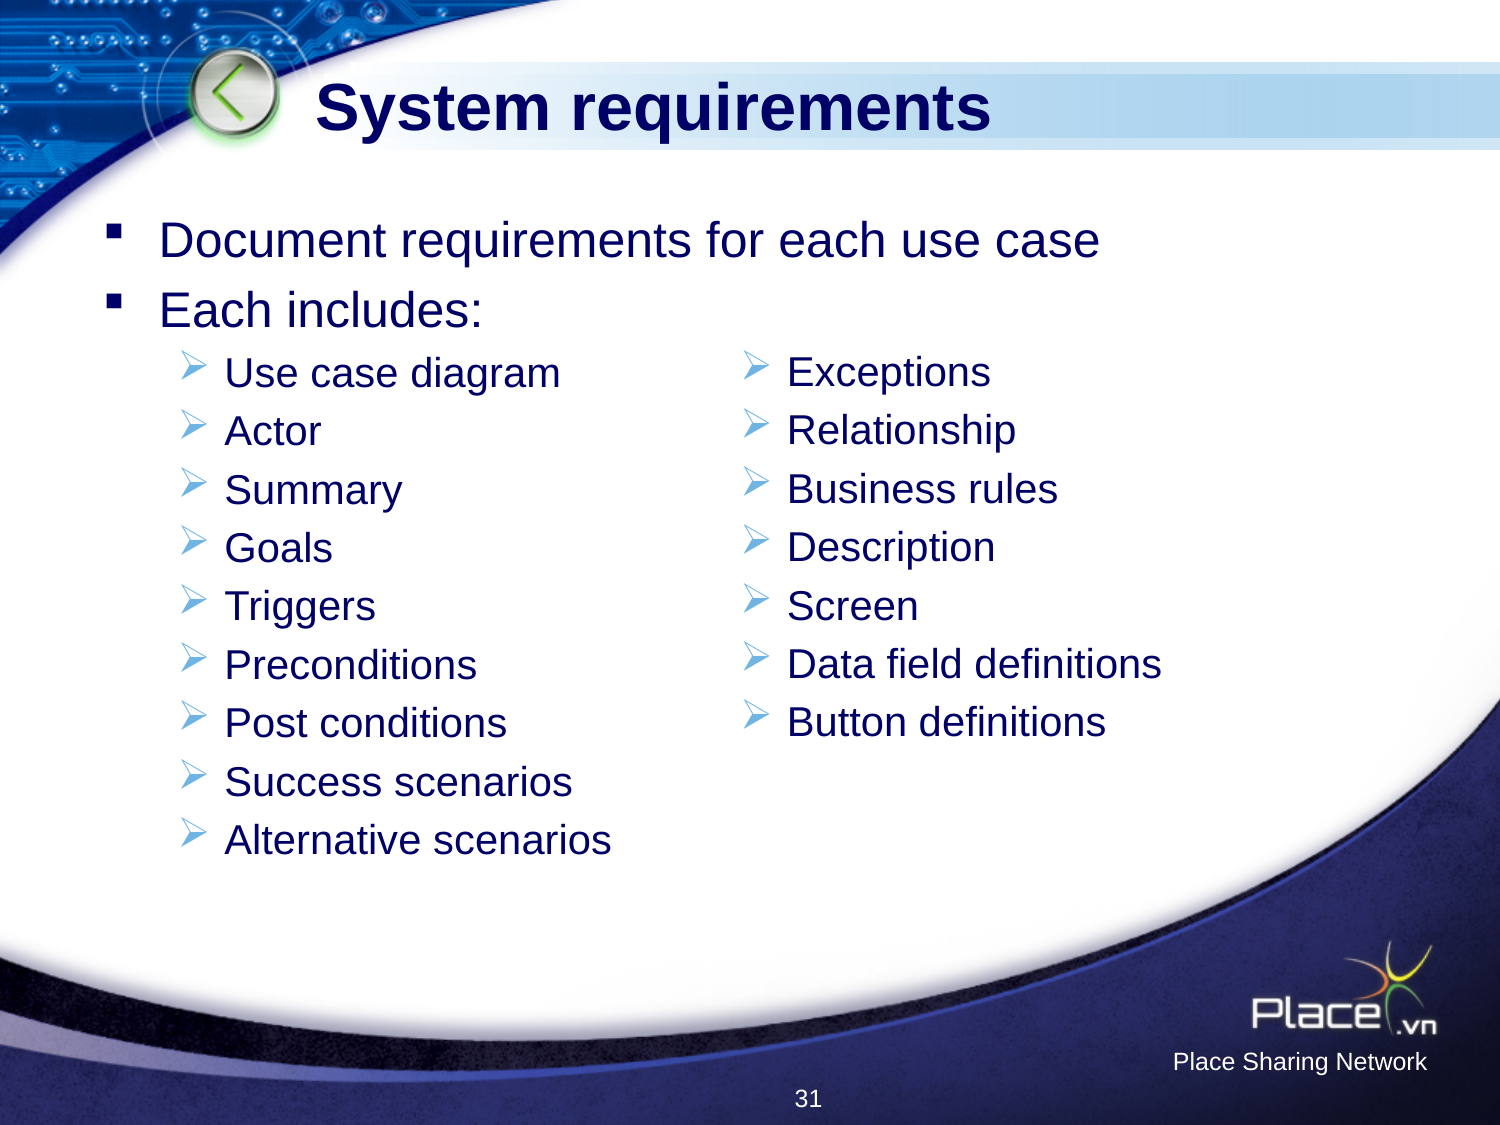

# System requirements
Document requirements for each use case
Each includes:
Use case diagram
Actor
Summary
Goals
Triggers
Preconditions
Post conditions
Success scenarios
Alternative scenarios

Exceptions
Relationship
Business rules
Description
Screen
Data field definitions
Button definitions
Place Sharing Network
31